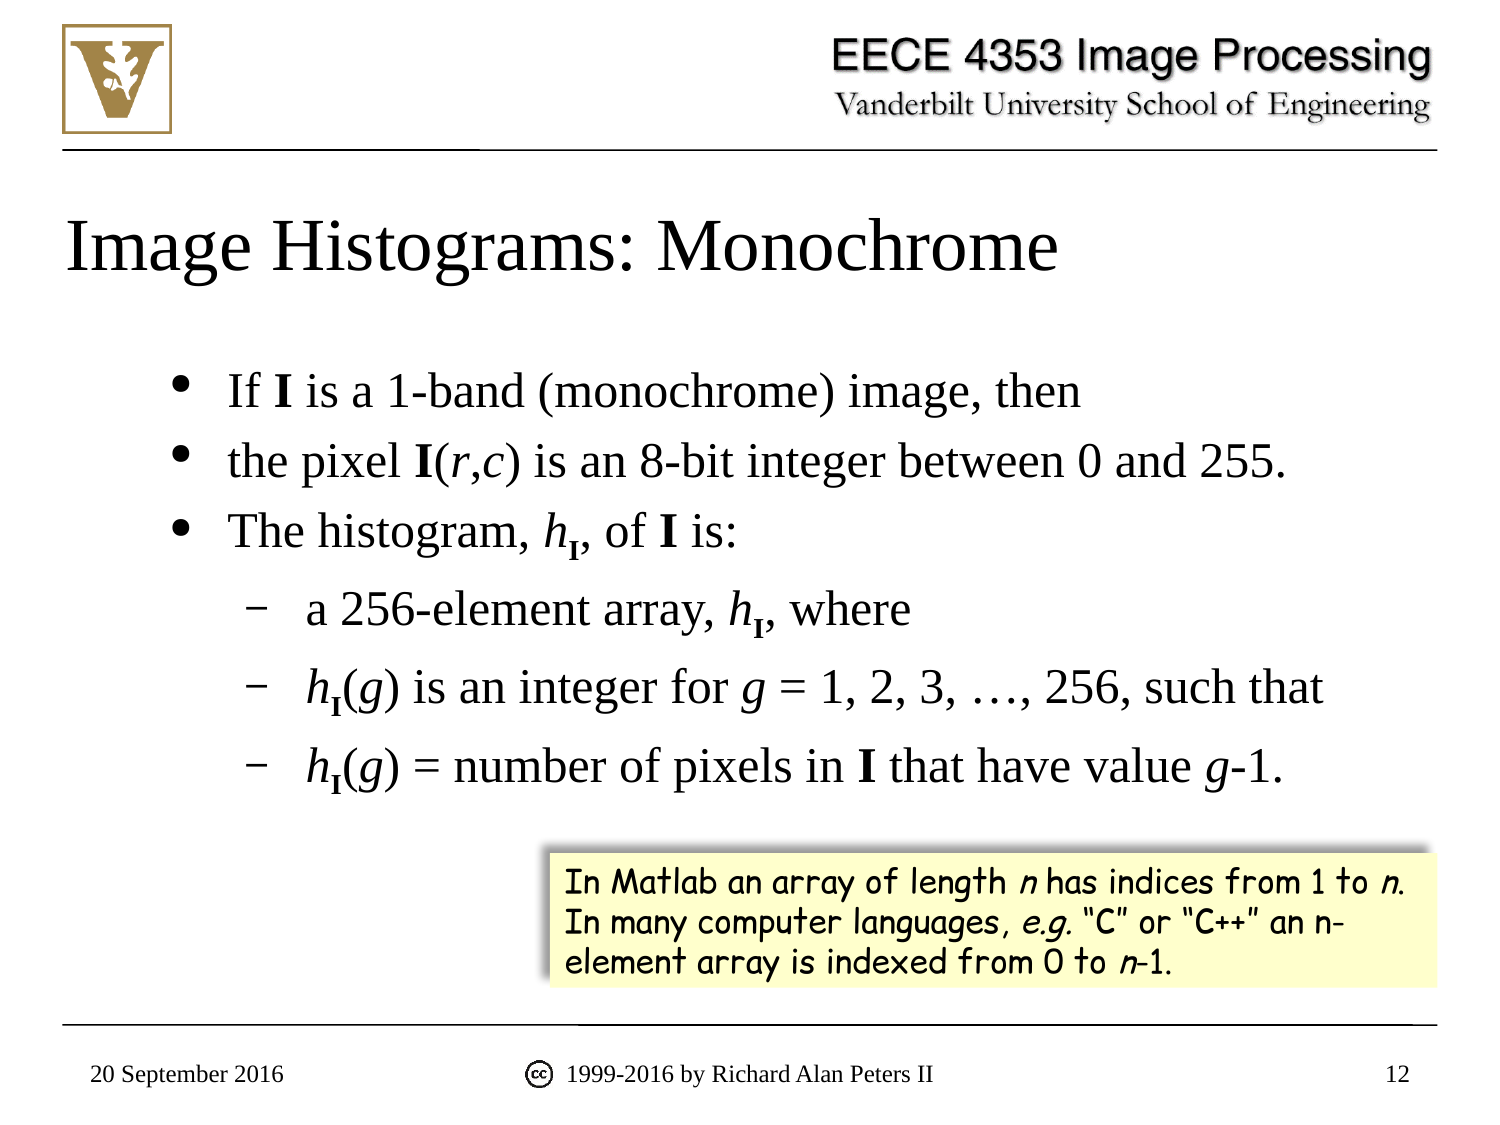

# Image Histograms: Monochrome
If I is a 1-band (monochrome) image, then
the pixel I(r,c) is an 8-bit integer between 0 and 255.
The histogram, hI, of I is:
 a 256-element array, hI, where
 hI(g) is an integer for g = 1, 2, 3, …, 256, such that
 hI(g) = number of pixels in I that have value g-1.
In Matlab an array of length n has indices from 1 to n.  In many computer languages, e.g. “C” or “C++” an n-element array is indexed from 0 to n-1.
20 September 2016
1999-2016 by Richard Alan Peters II
12